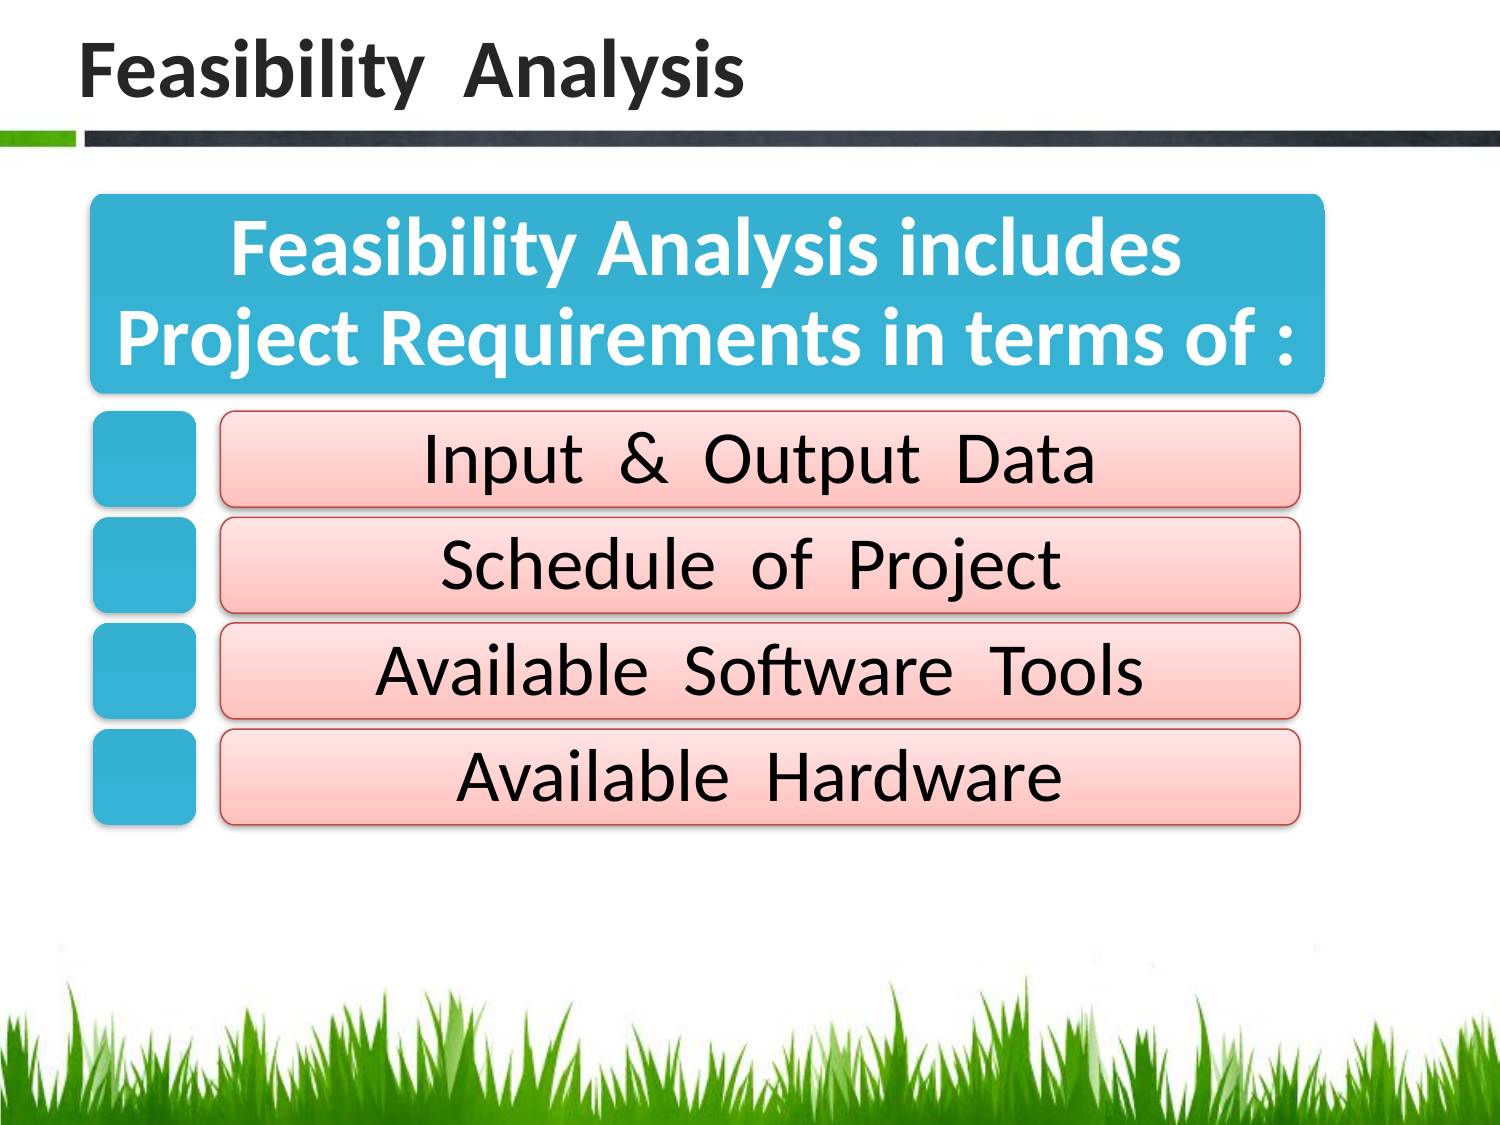

Feasibility  Analysis
Feasibility Analysis includes Project Requirements in terms of :

Input  &  Output  Data

Schedule  of  Project

Available  Software  Tools

Available  Hardware